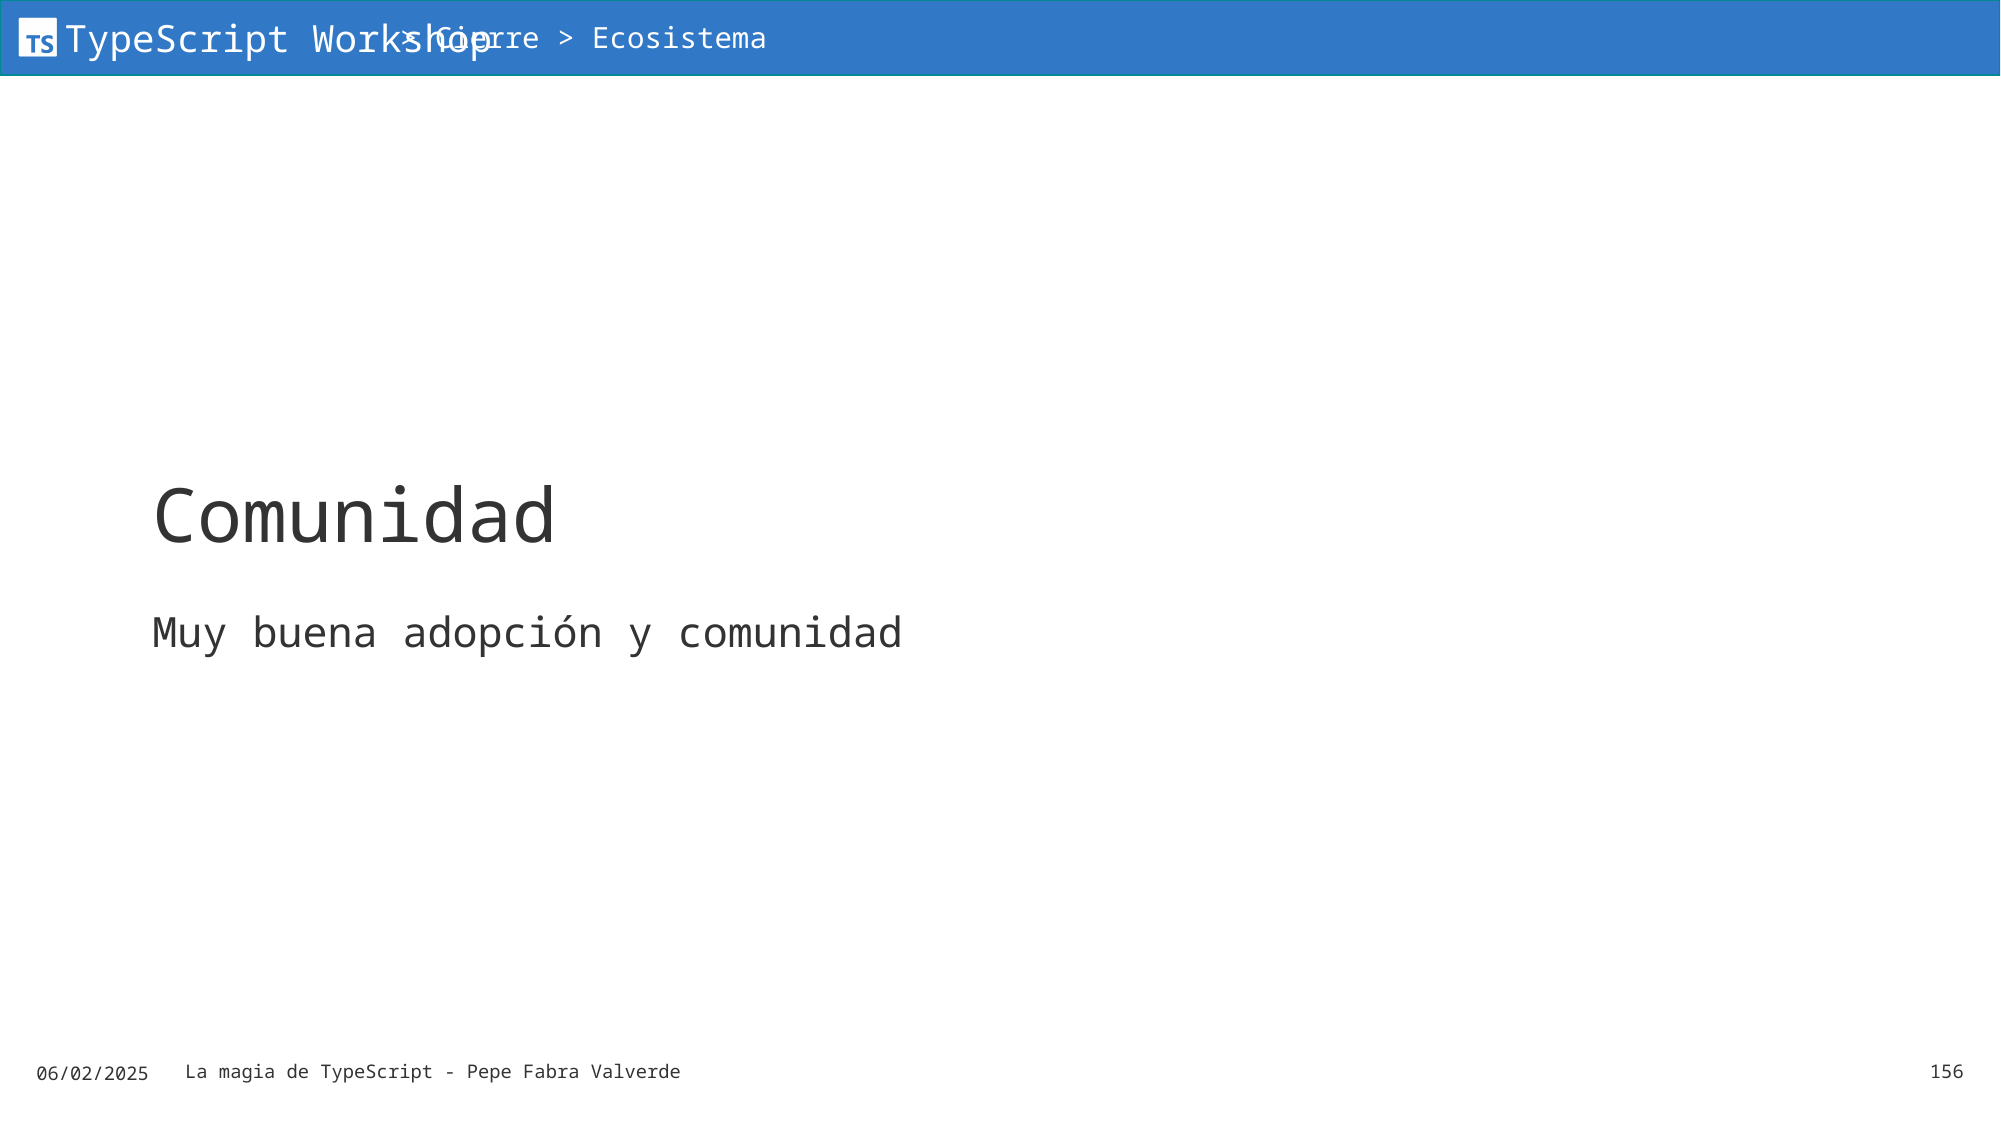

> Cierre > Ecosistema
# Comunidad
Muy buena adopción y comunidad
06/02/2025
La magia de TypeScript - Pepe Fabra Valverde
156